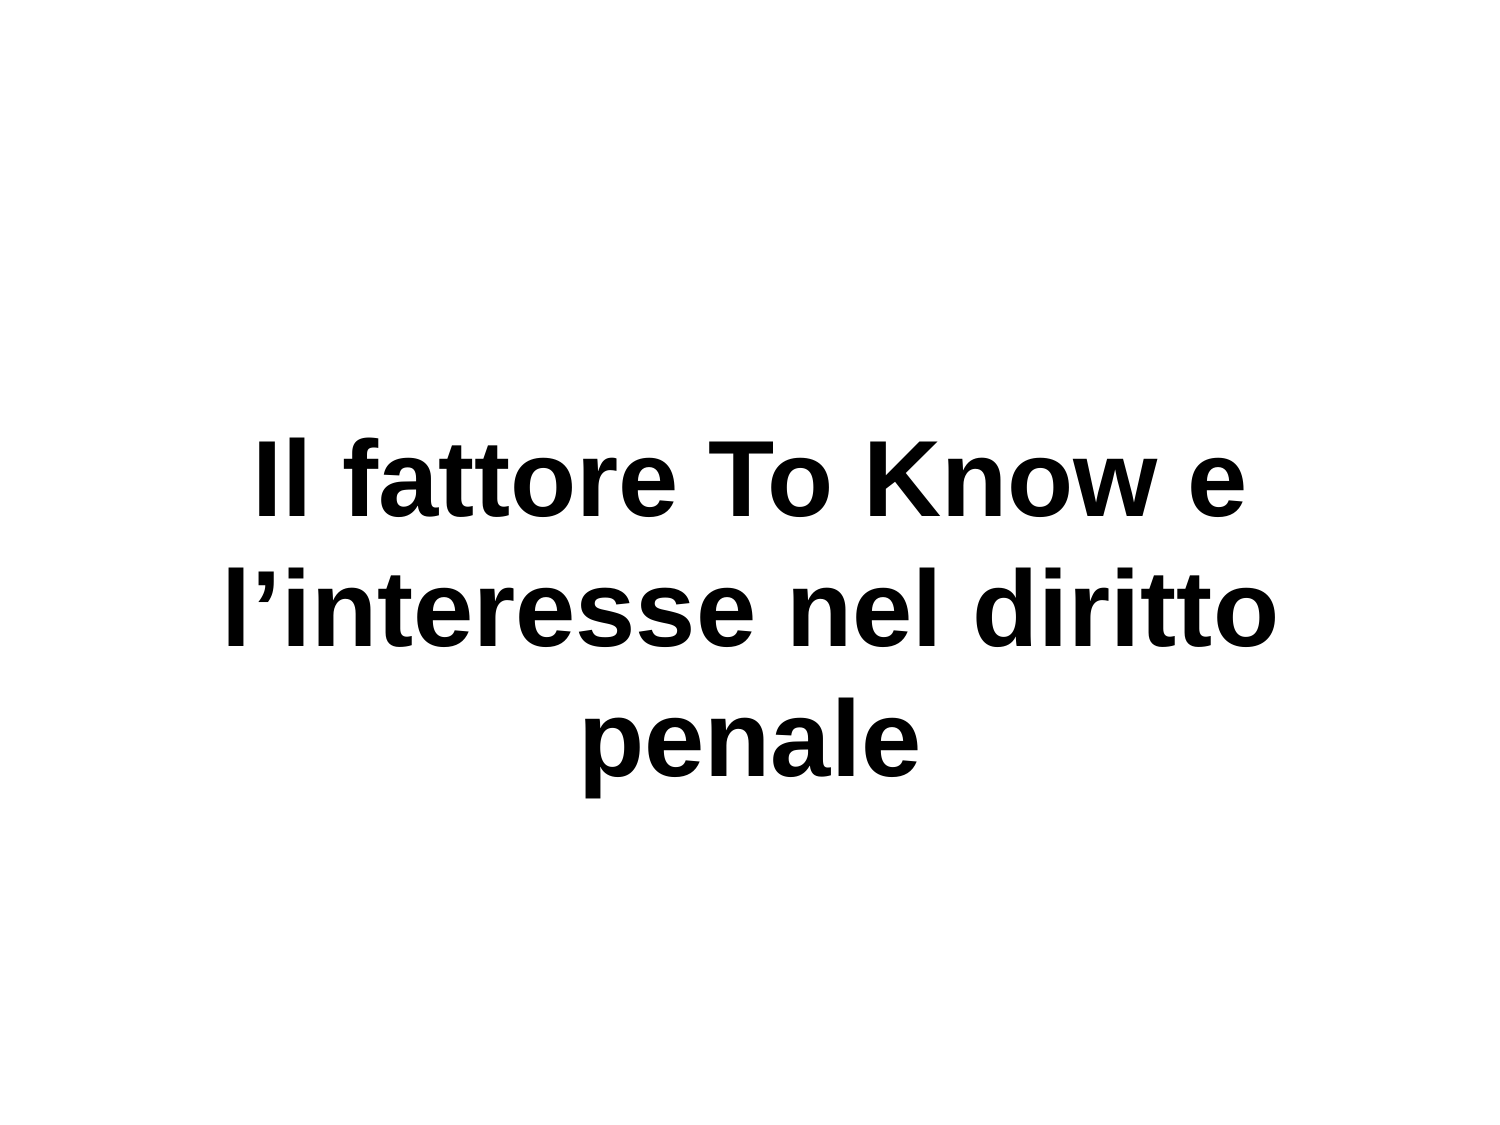

# Il fattore To Know e l’interesse nel diritto penale